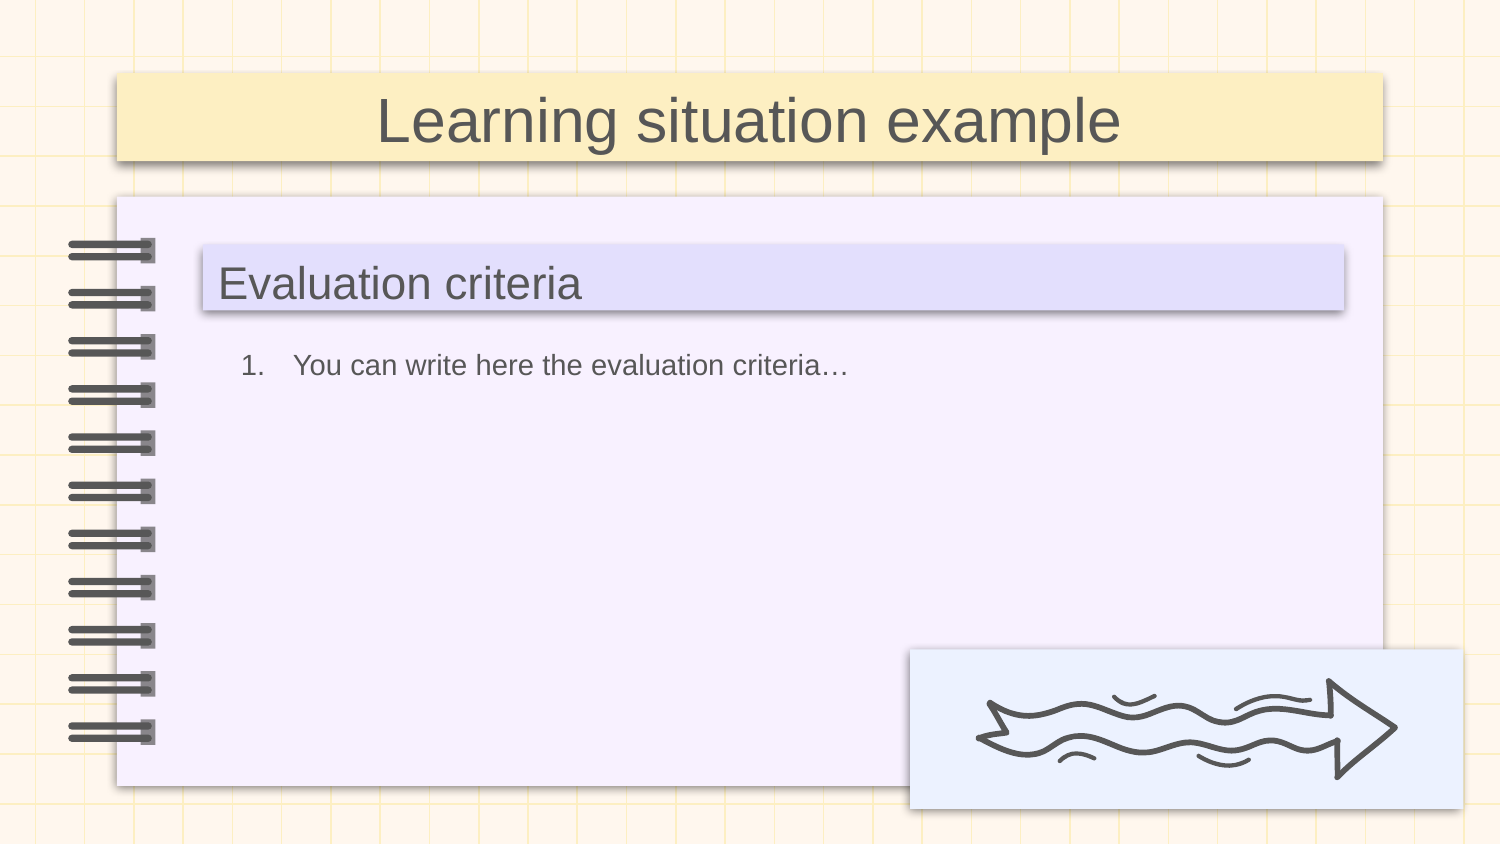

# Learning situation example

Evaluation criteria
You can write here the evaluation criteria…